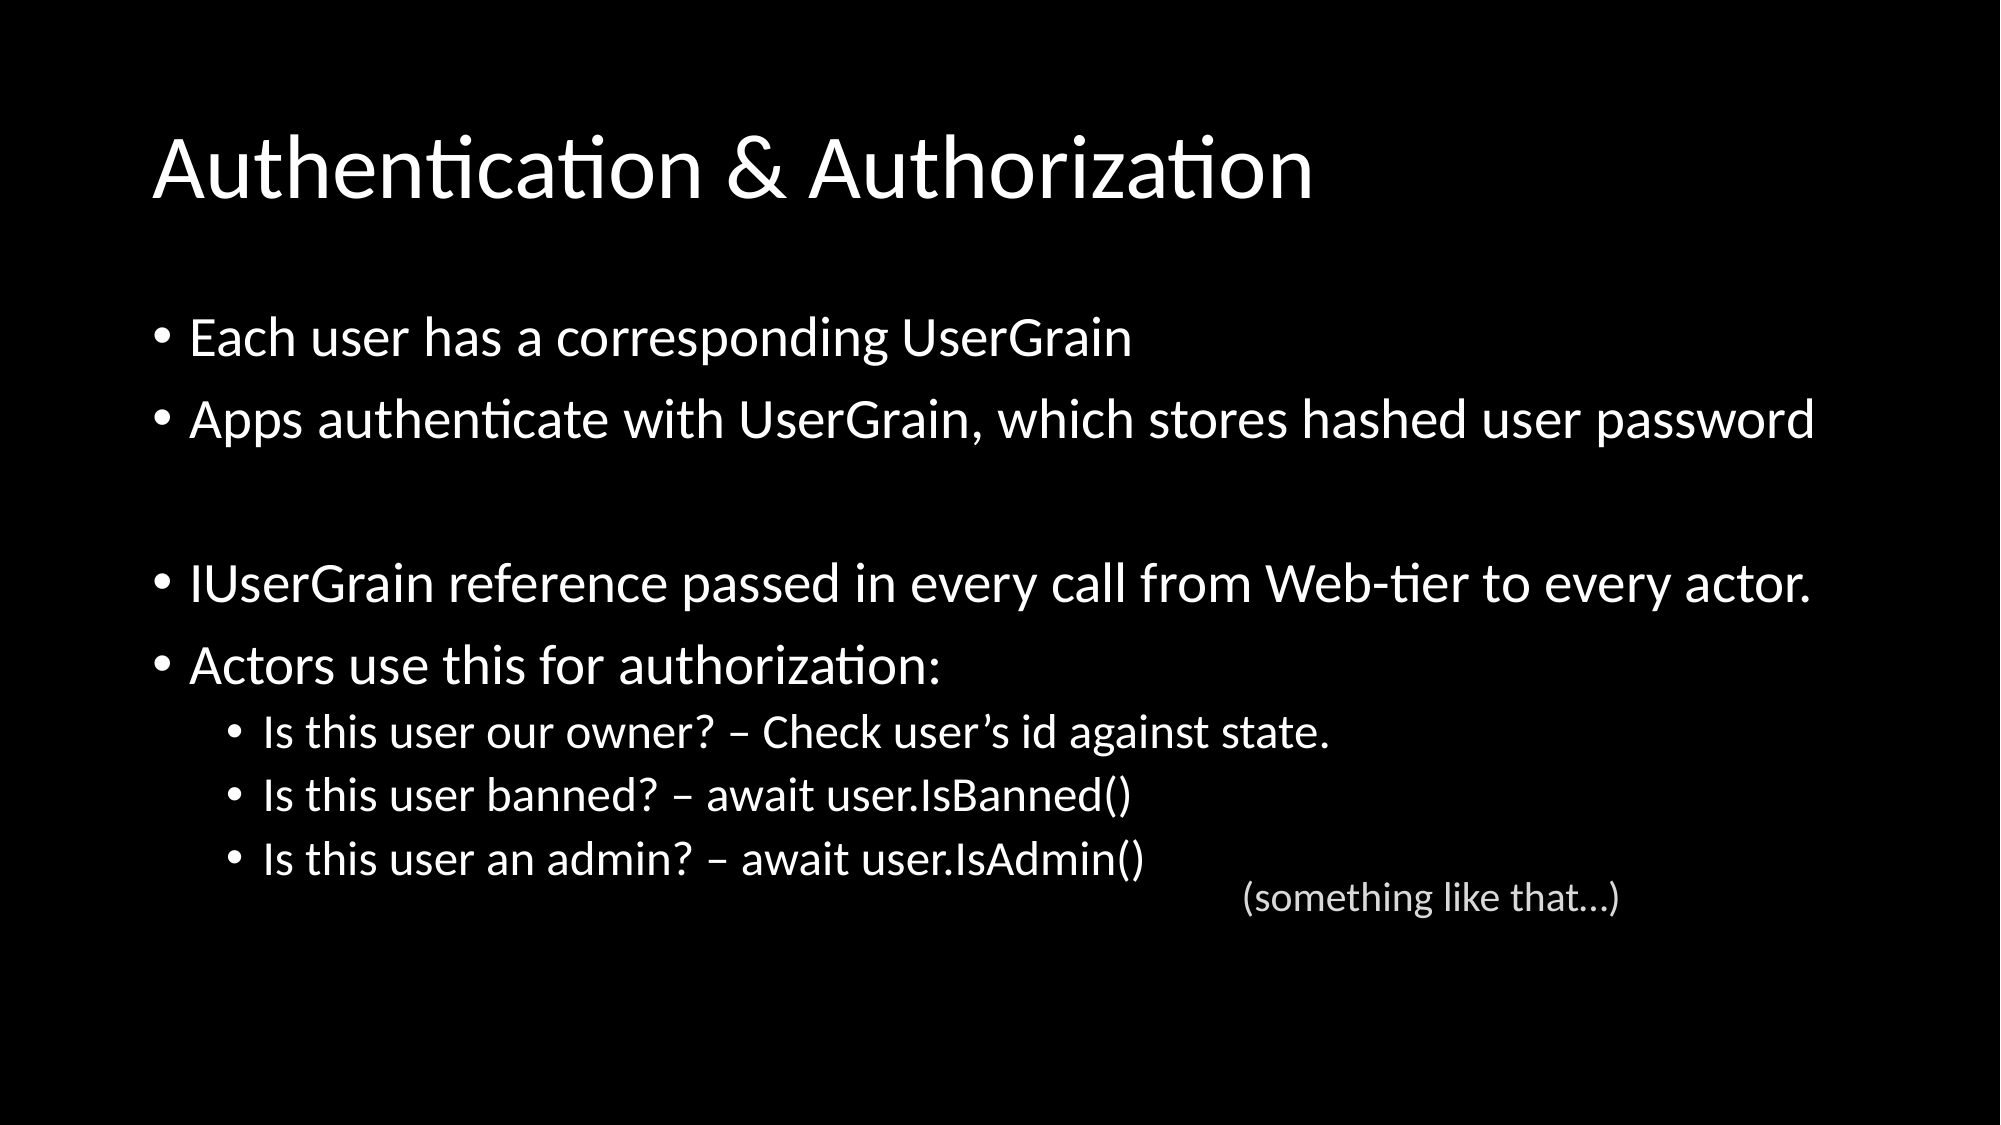

# Authentication & Authorization
Each user has a corresponding UserGrain
Apps authenticate with UserGrain, which stores hashed user password

IUserGrain reference passed in every call from Web-tier to every actor.
Actors use this for authorization:
Is this user our owner? – Check user’s id against state.
Is this user banned? – await user.IsBanned()
Is this user an admin? – await user.IsAdmin()
(something like that…)